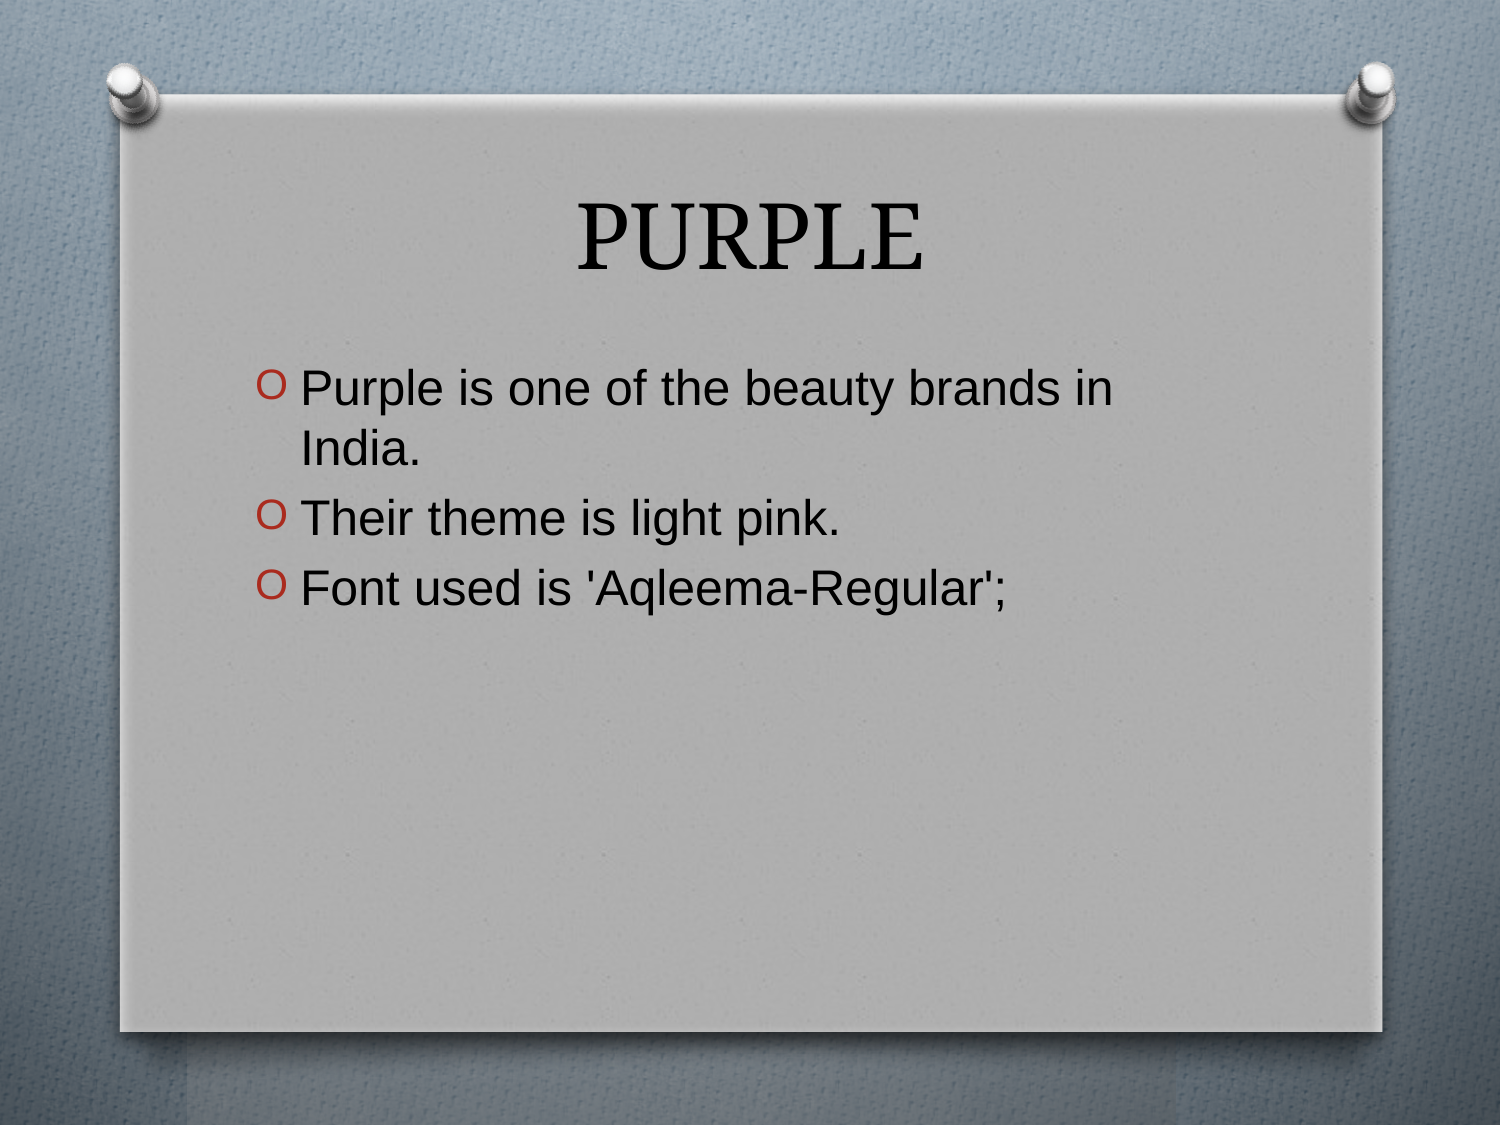

# PURPLE
Purple is one of the beauty brands in India.
Their theme is light pink.
Font used is 'Aqleema-Regular';